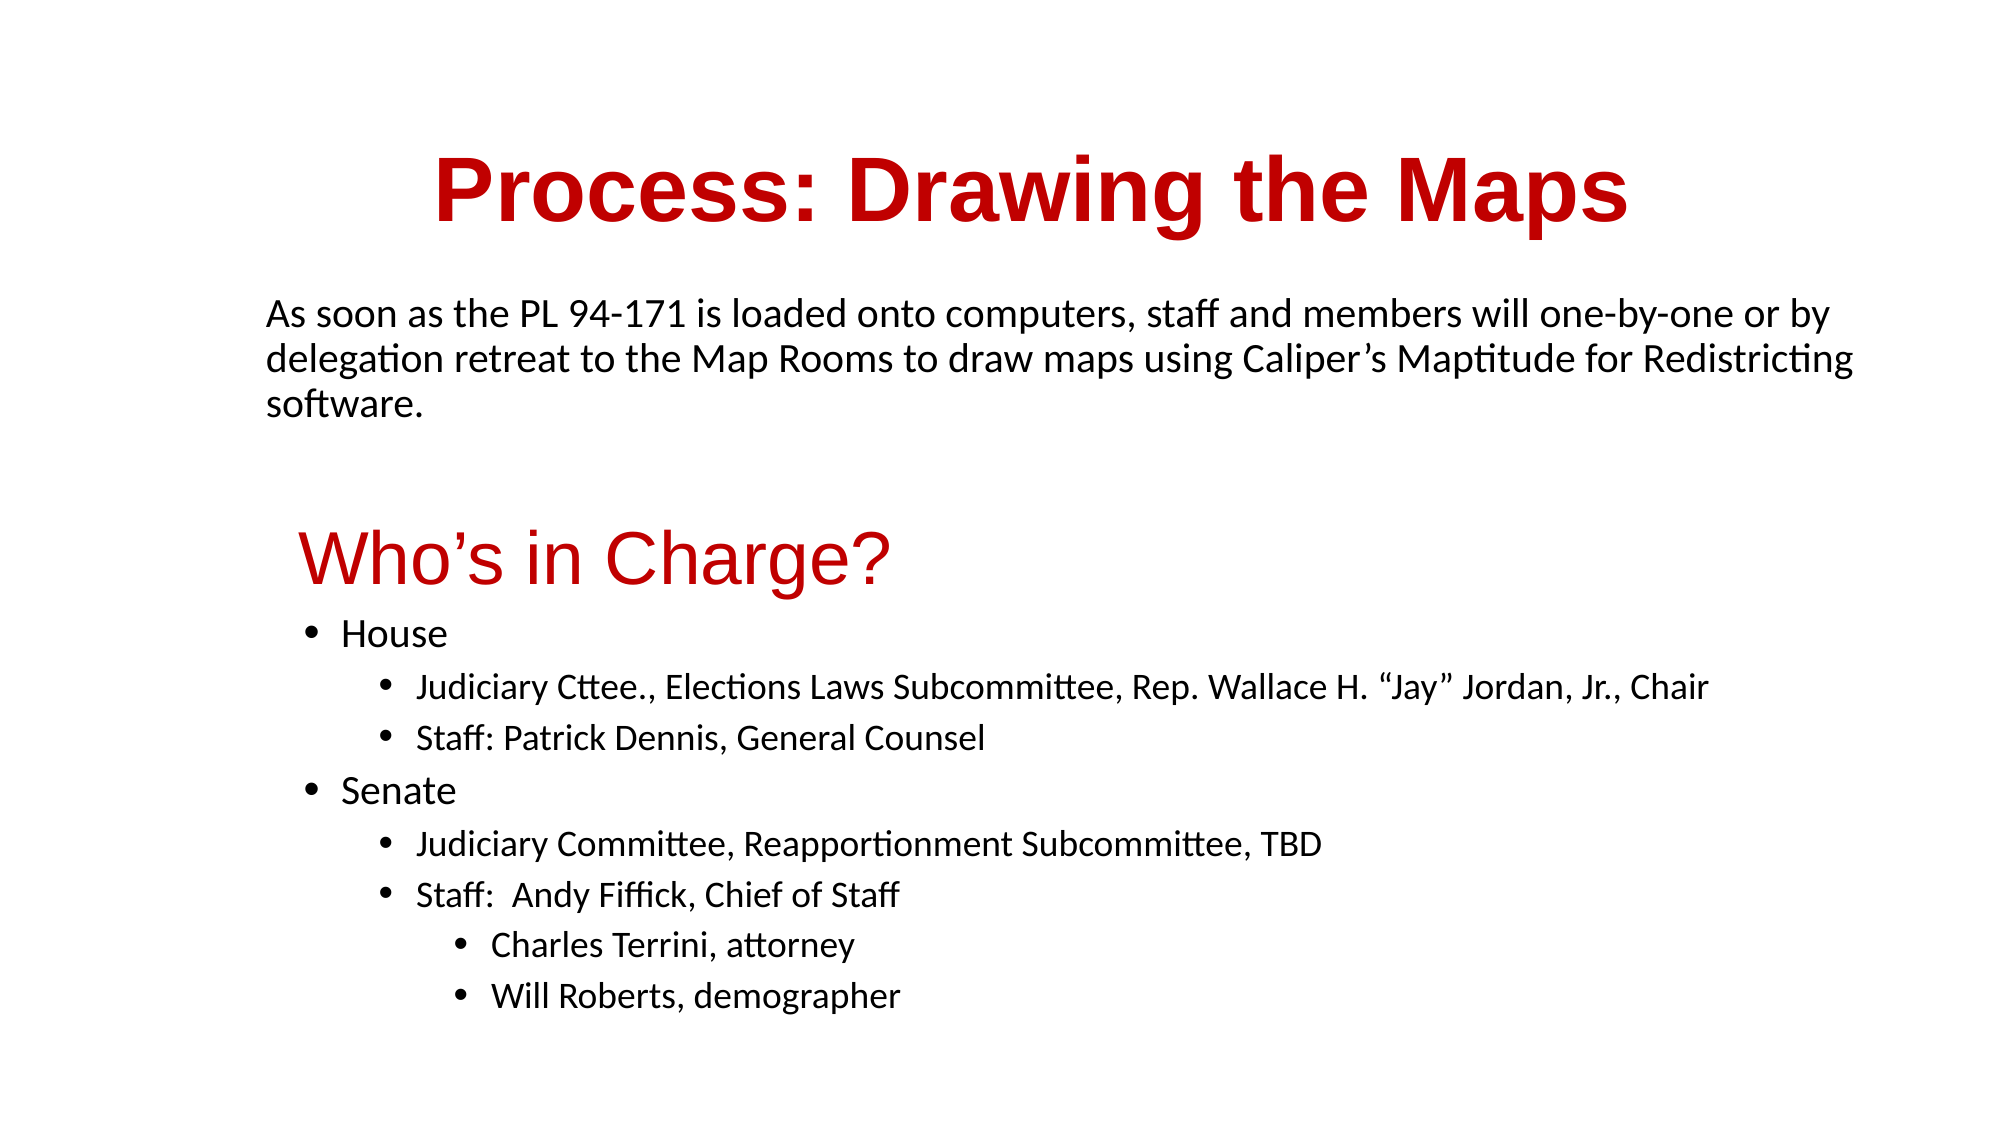

Process: Drawing the Maps

As soon as the PL 94-171 is loaded onto computers, staff and members will one-by-one or by delegation retreat to the Map Rooms to draw maps using Caliper’s Maptitude for Redistricting software.
Who’s in Charge?
House
Judiciary Cttee., Elections Laws Subcommittee, Rep. Wallace H. “Jay” Jordan, Jr., Chair
Staff: Patrick Dennis, General Counsel
Senate
Judiciary Committee, Reapportionment Subcommittee, TBD
Staff:  Andy Fiffick, Chief of Staff
Charles Terrini, attorney
Will Roberts, demographer